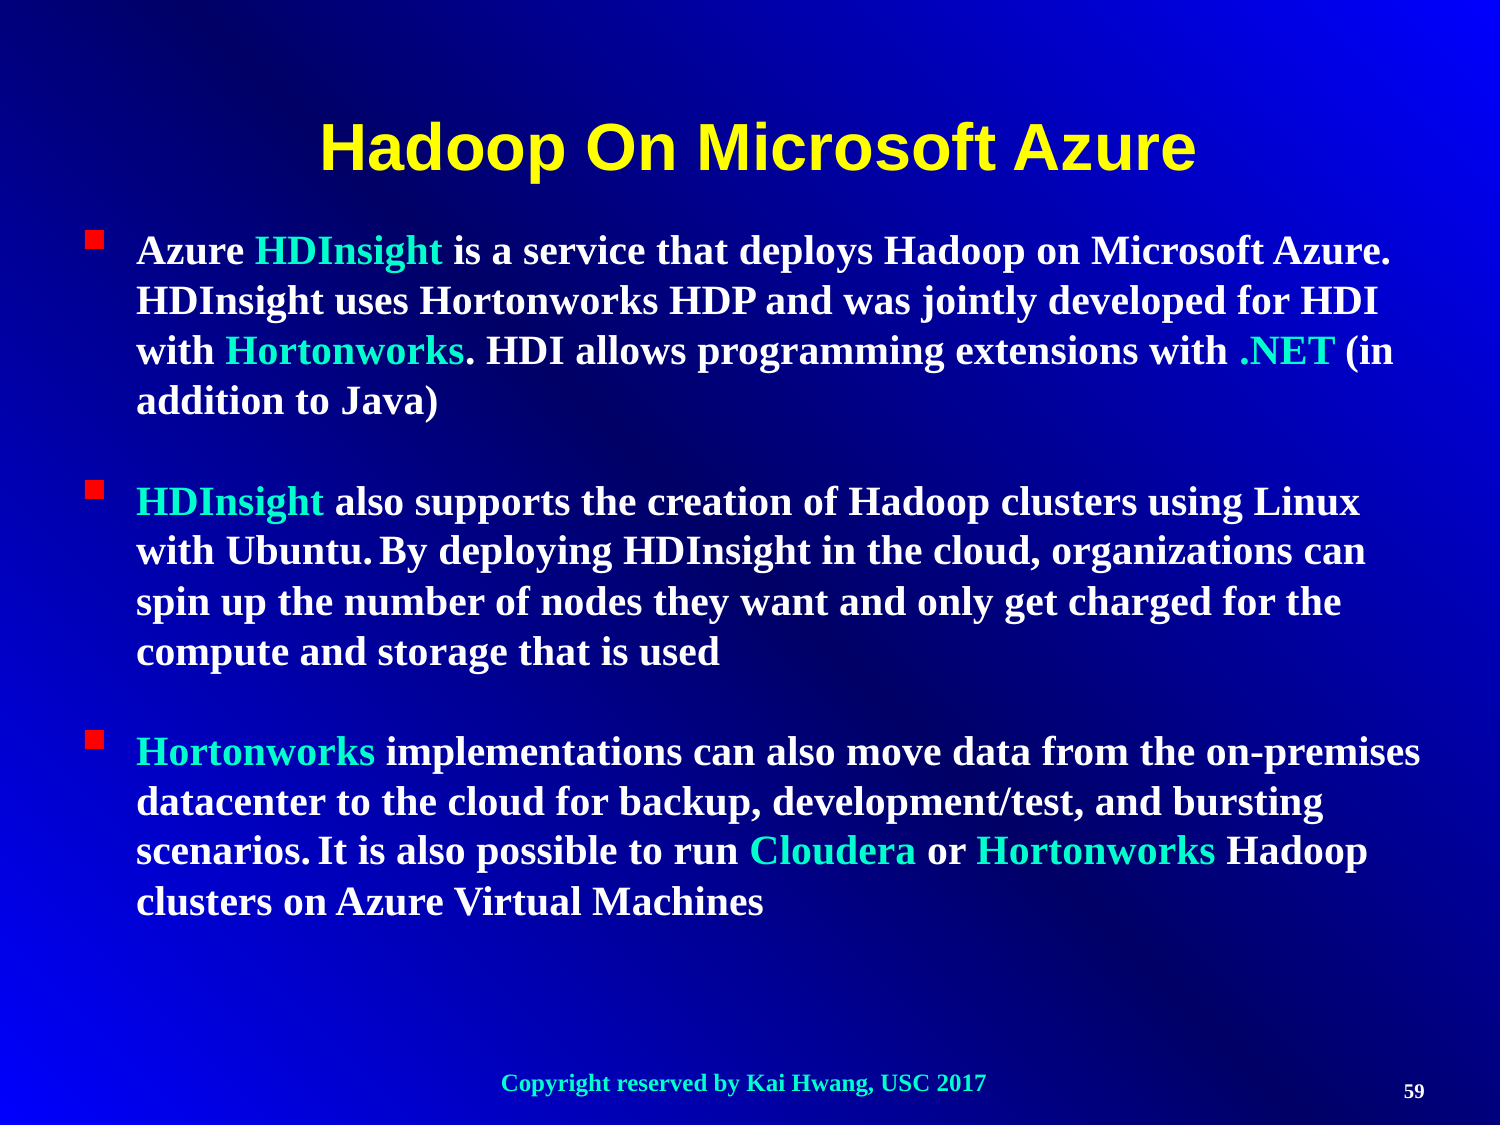

Hadoop On Microsoft Azure

Azure HDInsight is a service that deploys Hadoop on Microsoft Azure. HDInsight uses Hortonworks HDP and was jointly developed for HDI with Hortonworks. HDI allows programming extensions with .NET (in addition to Java)

HDInsight also supports the creation of Hadoop clusters using Linux with Ubuntu. By deploying HDInsight in the cloud, organizations can spin up the number of nodes they want and only get charged for the compute and storage that is used

Hortonworks implementations can also move data from the on-premises datacenter to the cloud for backup, development/test, and bursting scenarios. It is also possible to run Cloudera or Hortonworks Hadoop clusters on Azure Virtual Machines